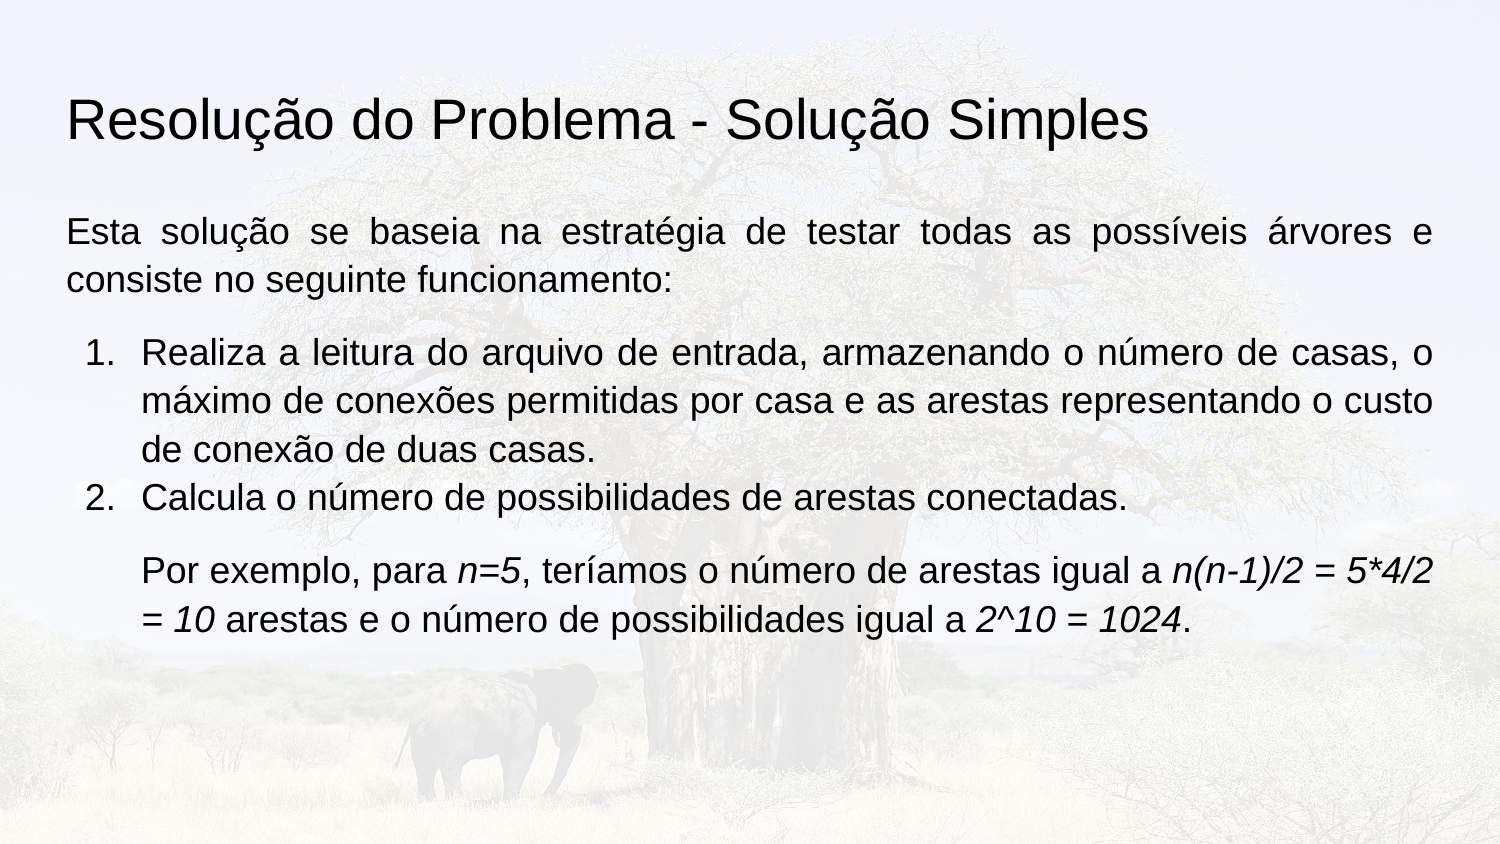

# Resolução do Problema - Solução Simples

Esta solução se baseia na estratégia de testar todas as possíveis árvores e consiste no seguinte funcionamento:
Realiza a leitura do arquivo de entrada, armazenando o número de casas, o máximo de conexões permitidas por casa e as arestas representando o custo de conexão de duas casas.
Calcula o número de possibilidades de arestas conectadas.
Por exemplo, para n=5, teríamos o número de arestas igual a n(n-1)/2 = 5*4/2 = 10 arestas e o número de possibilidades igual a 2^10 = 1024.